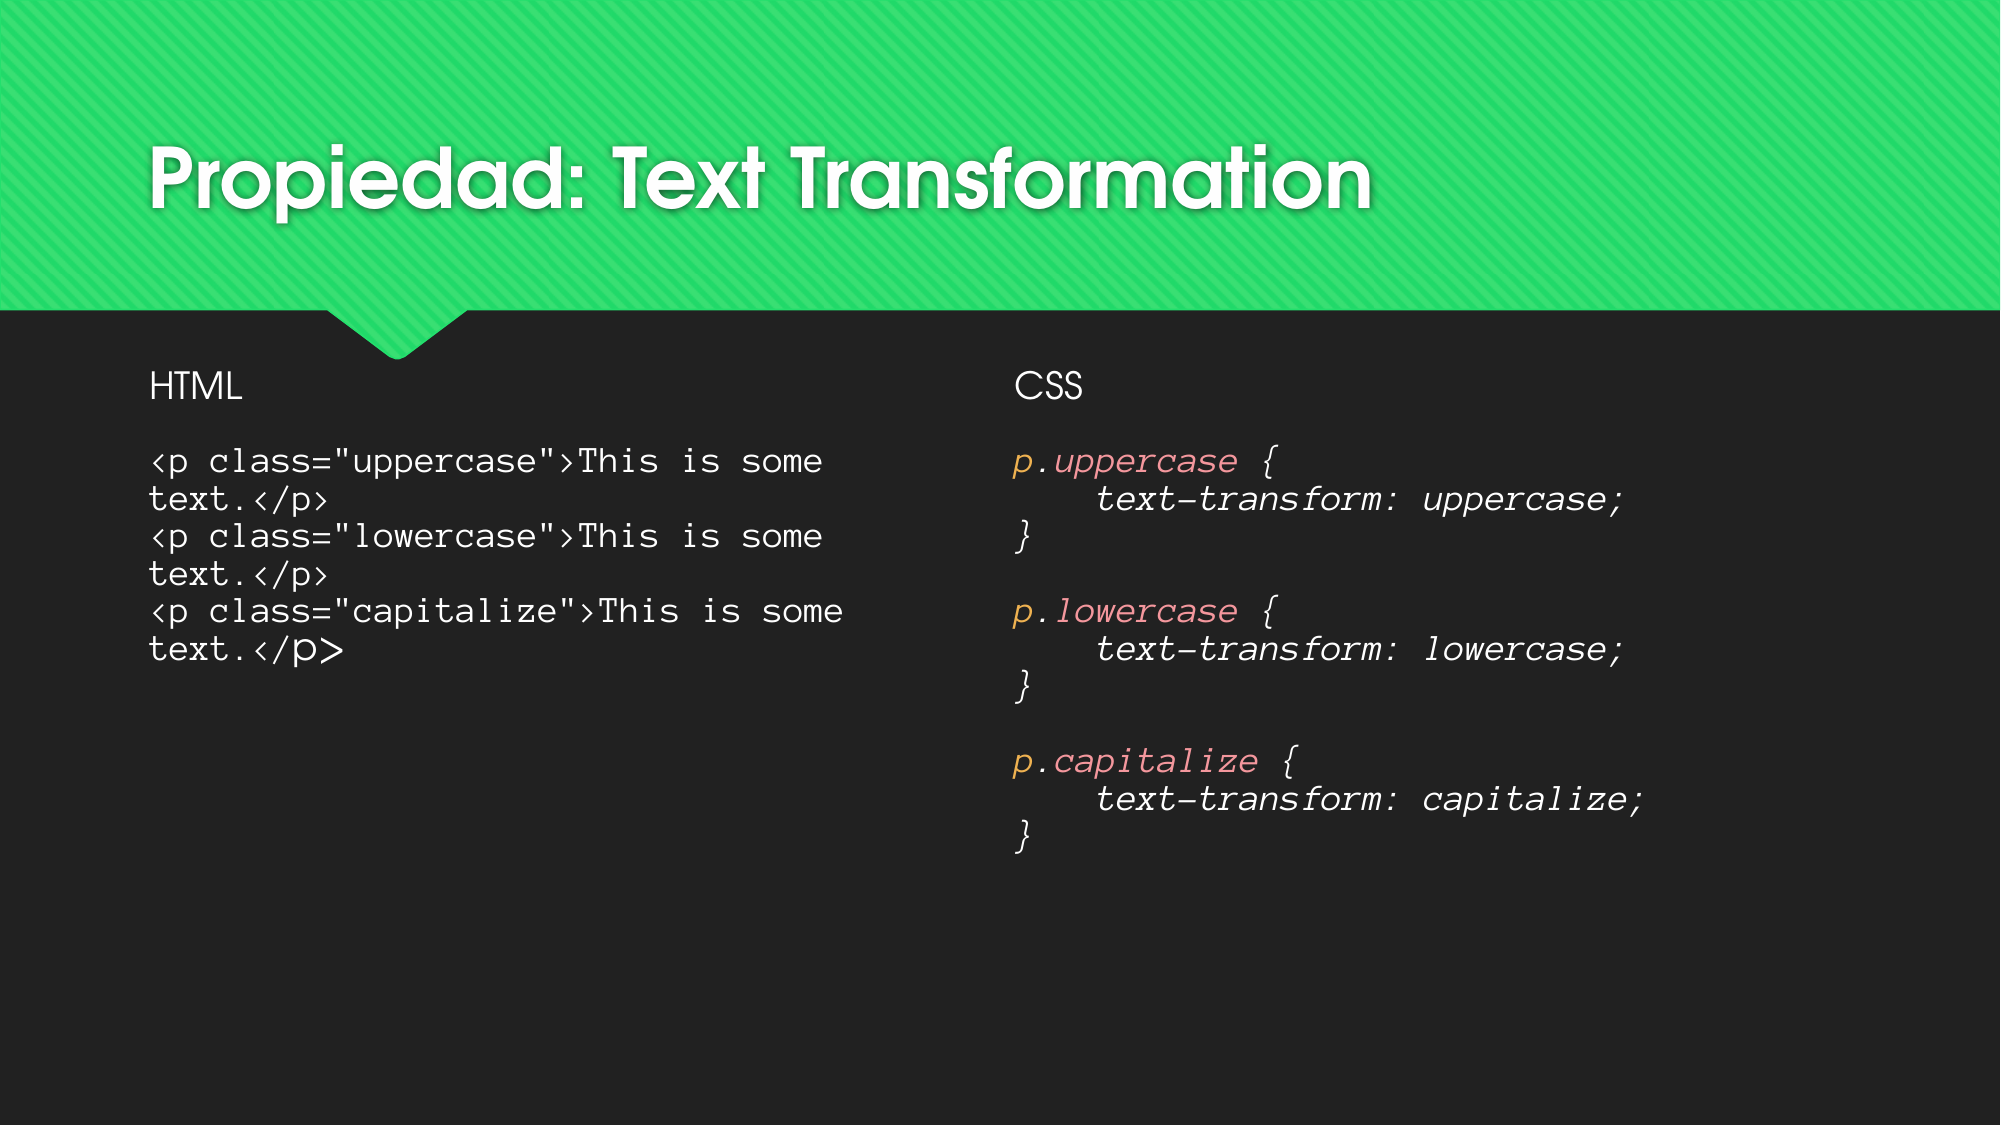

# Propiedad: Text Transformation
| HTML <p class="uppercase">This is some text.</p> <p class="lowercase">This is some text.</p> <p class="capitalize">This is some text.</p> | CSS p.uppercase { text-transform: uppercase; } p.lowercase { text-transform: lowercase; } p.capitalize { text-transform: capitalize; } |
| --- | --- |